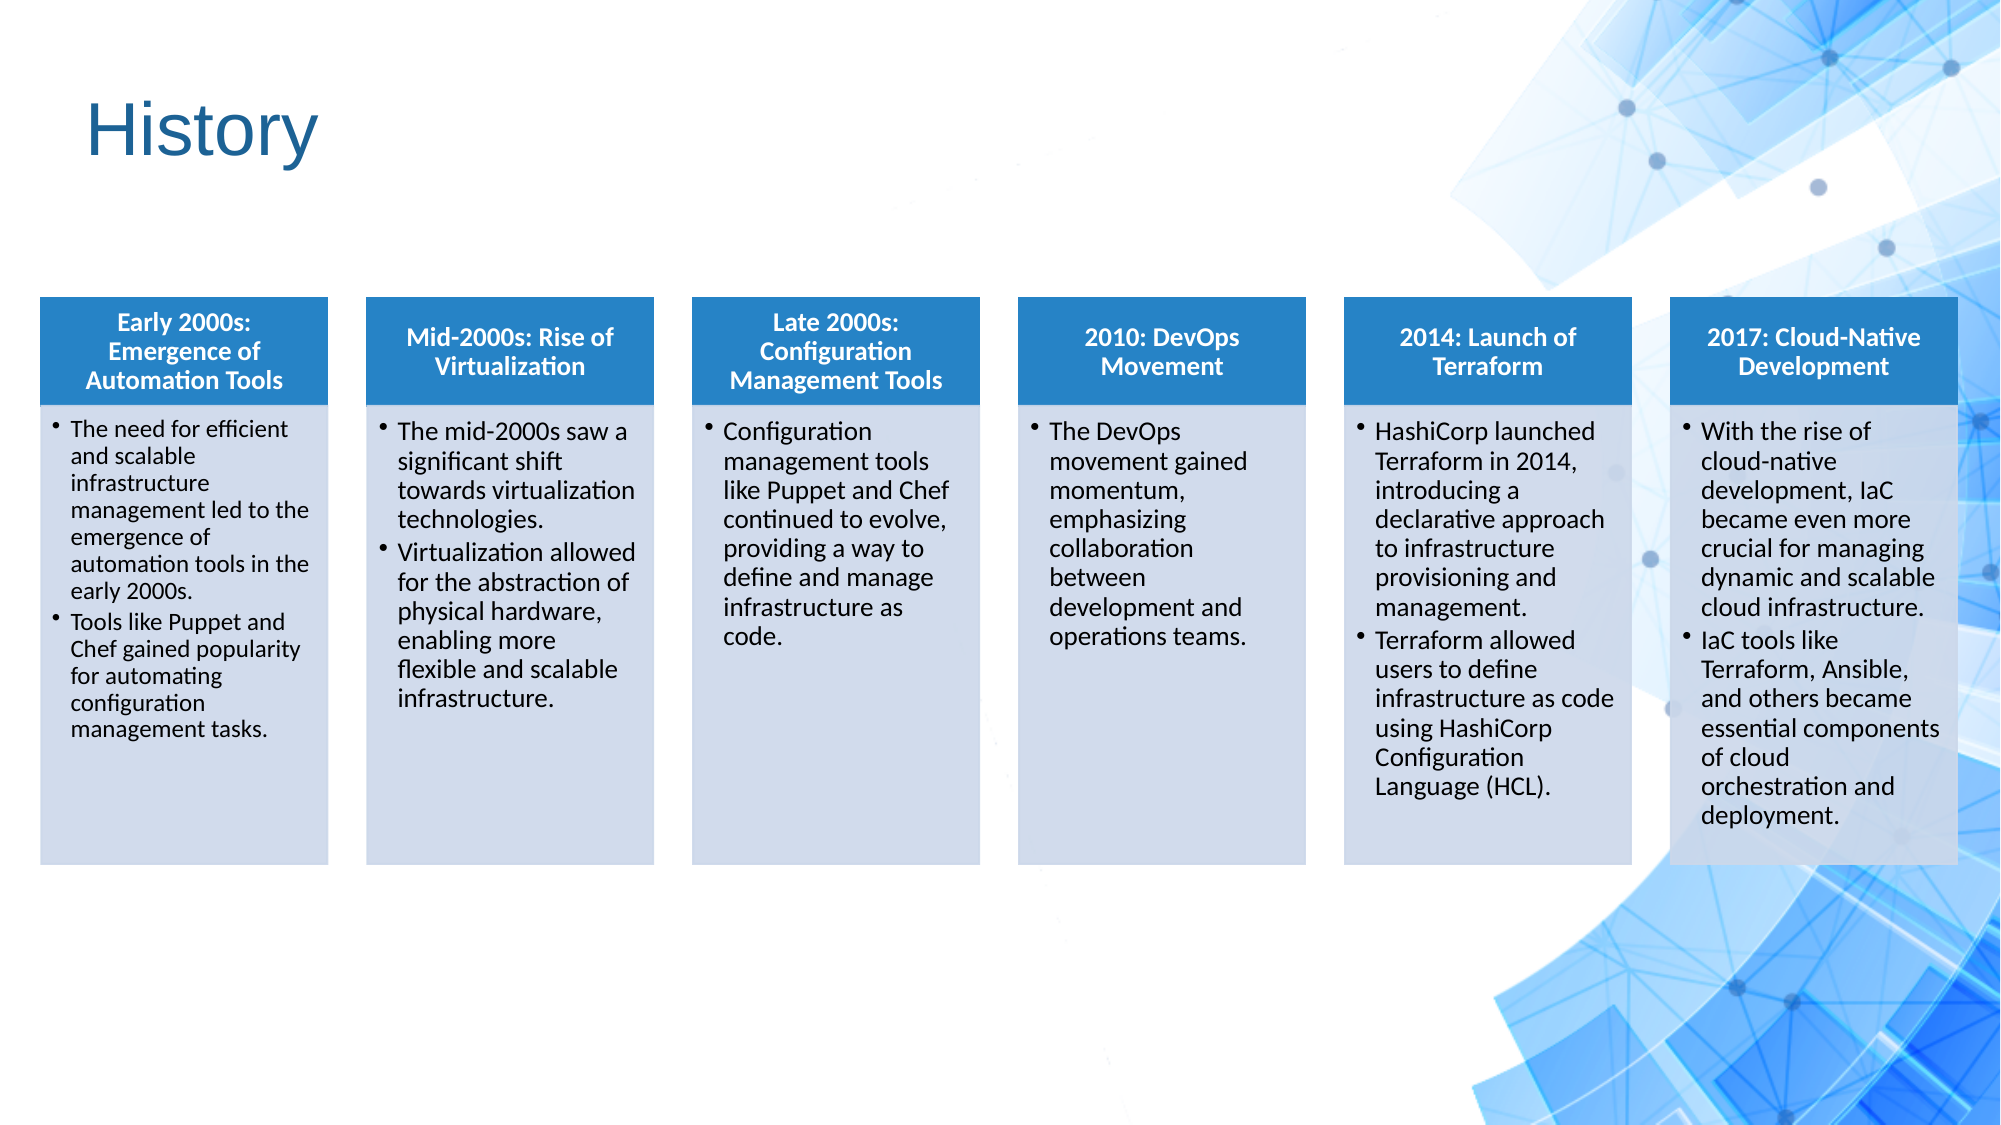

History
Early 2000s: Emergence of Automation Tools
The need for efficient and scalable infrastructure management led to the emergence of automation tools in the early 2000s.
Tools like Puppet and Chef gained popularity for automating configuration management tasks.
Mid-2000s: Rise of Virtualization
The mid-2000s saw a significant shift towards virtualization technologies.
Virtualization allowed for the abstraction of physical hardware, enabling more flexible and scalable infrastructure.
Late 2000s: Configuration Management Tools
Configuration management tools like Puppet and Chef continued to evolve, providing a way to define and manage infrastructure as code.
2010: DevOps Movement
The DevOps movement gained momentum, emphasizing collaboration between development and operations teams.
2014: Launch of Terraform
HashiCorp launched Terraform in 2014, introducing a declarative approach to infrastructure provisioning and management.
Terraform allowed users to define infrastructure as code using HashiCorp Configuration Language (HCL).
2017: Cloud-Native Development
With the rise of cloud-native development, IaC became even more crucial for managing dynamic and scalable cloud infrastructure.
IaC tools like Terraform, Ansible, and others became essential components of cloud orchestration and deployment.